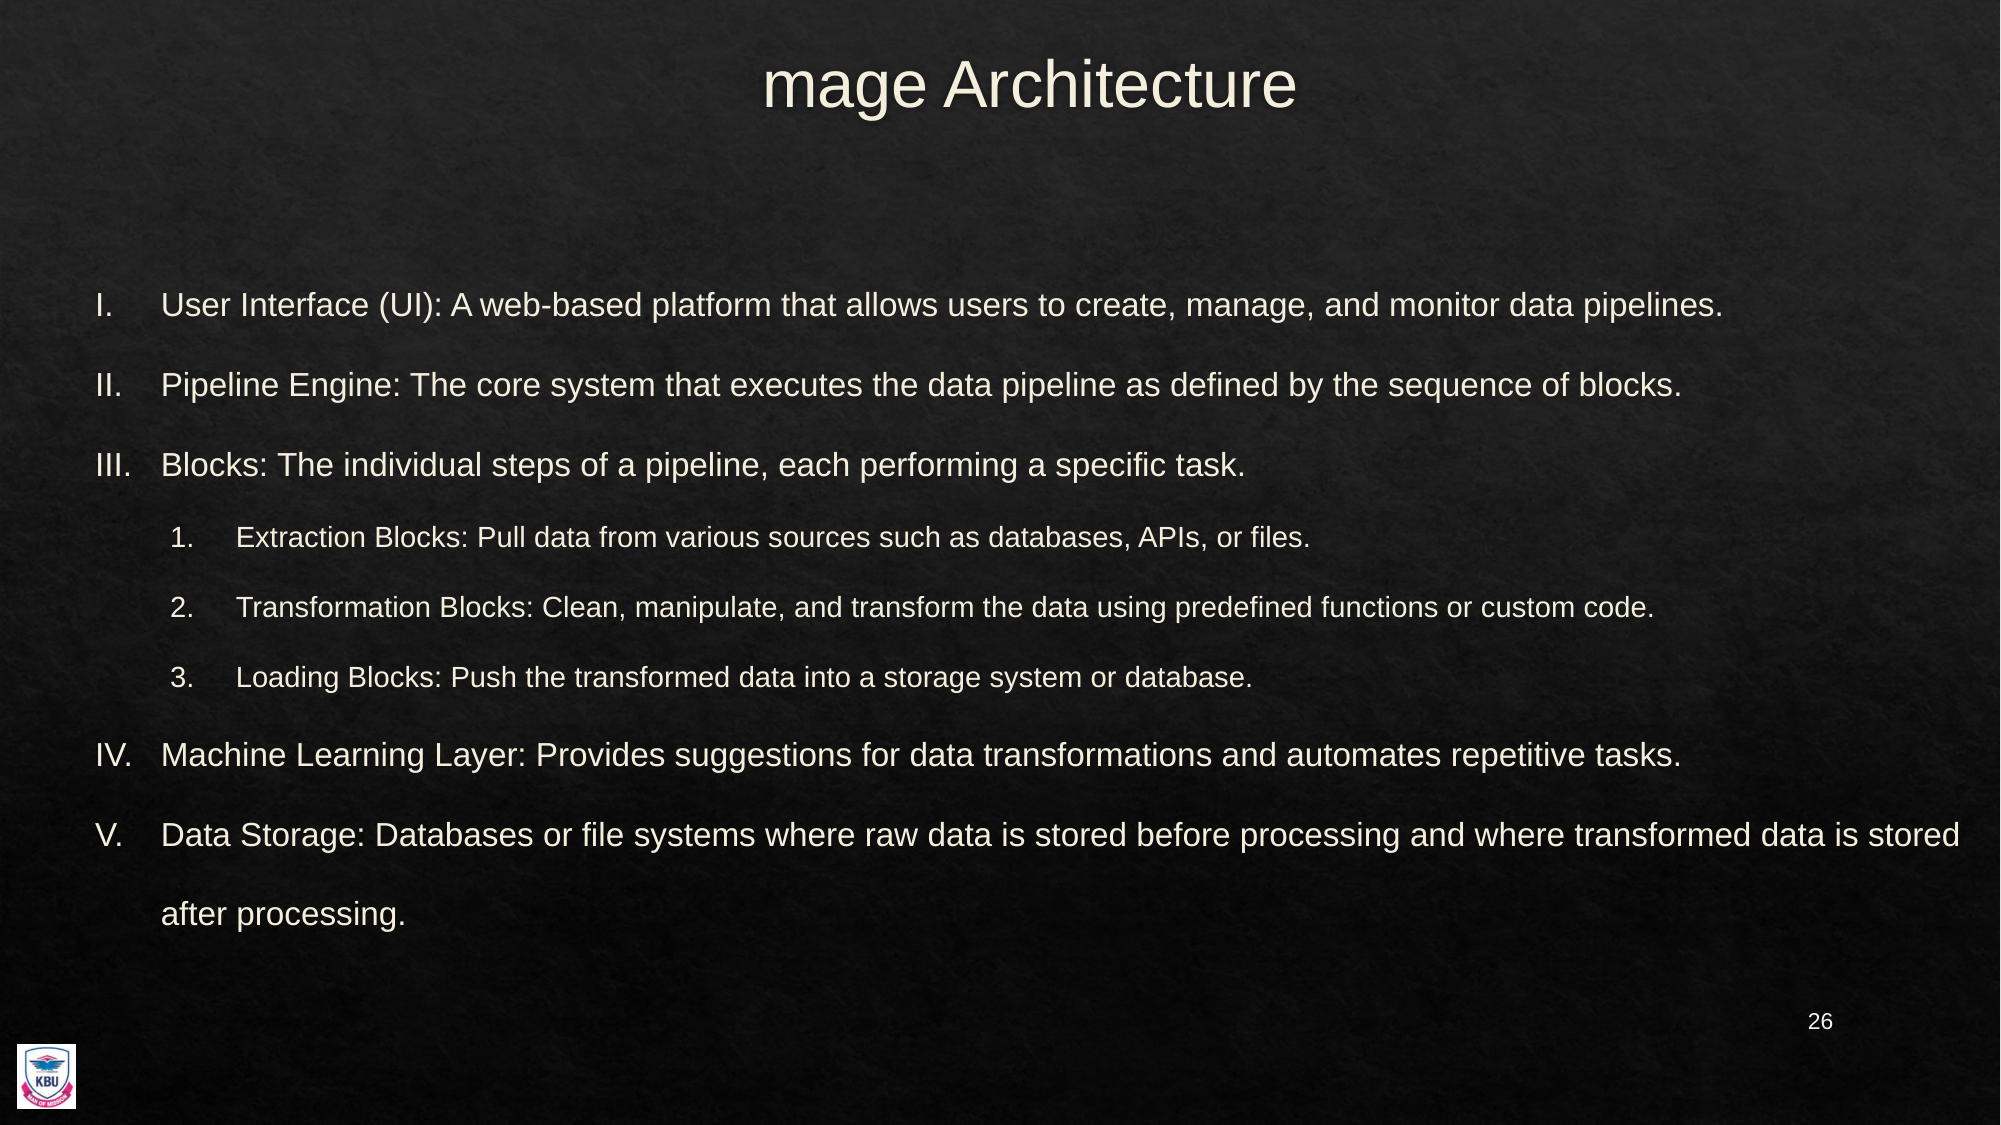

# mage Architecture
User Interface (UI): A web-based platform that allows users to create, manage, and monitor data pipelines.
Pipeline Engine: The core system that executes the data pipeline as defined by the sequence of blocks.
Blocks: The individual steps of a pipeline, each performing a specific task.
Extraction Blocks: Pull data from various sources such as databases, APIs, or files.
Transformation Blocks: Clean, manipulate, and transform the data using predefined functions or custom code.
Loading Blocks: Push the transformed data into a storage system or database.
Machine Learning Layer: Provides suggestions for data transformations and automates repetitive tasks.
Data Storage: Databases or file systems where raw data is stored before processing and where transformed data is stored after processing.
26